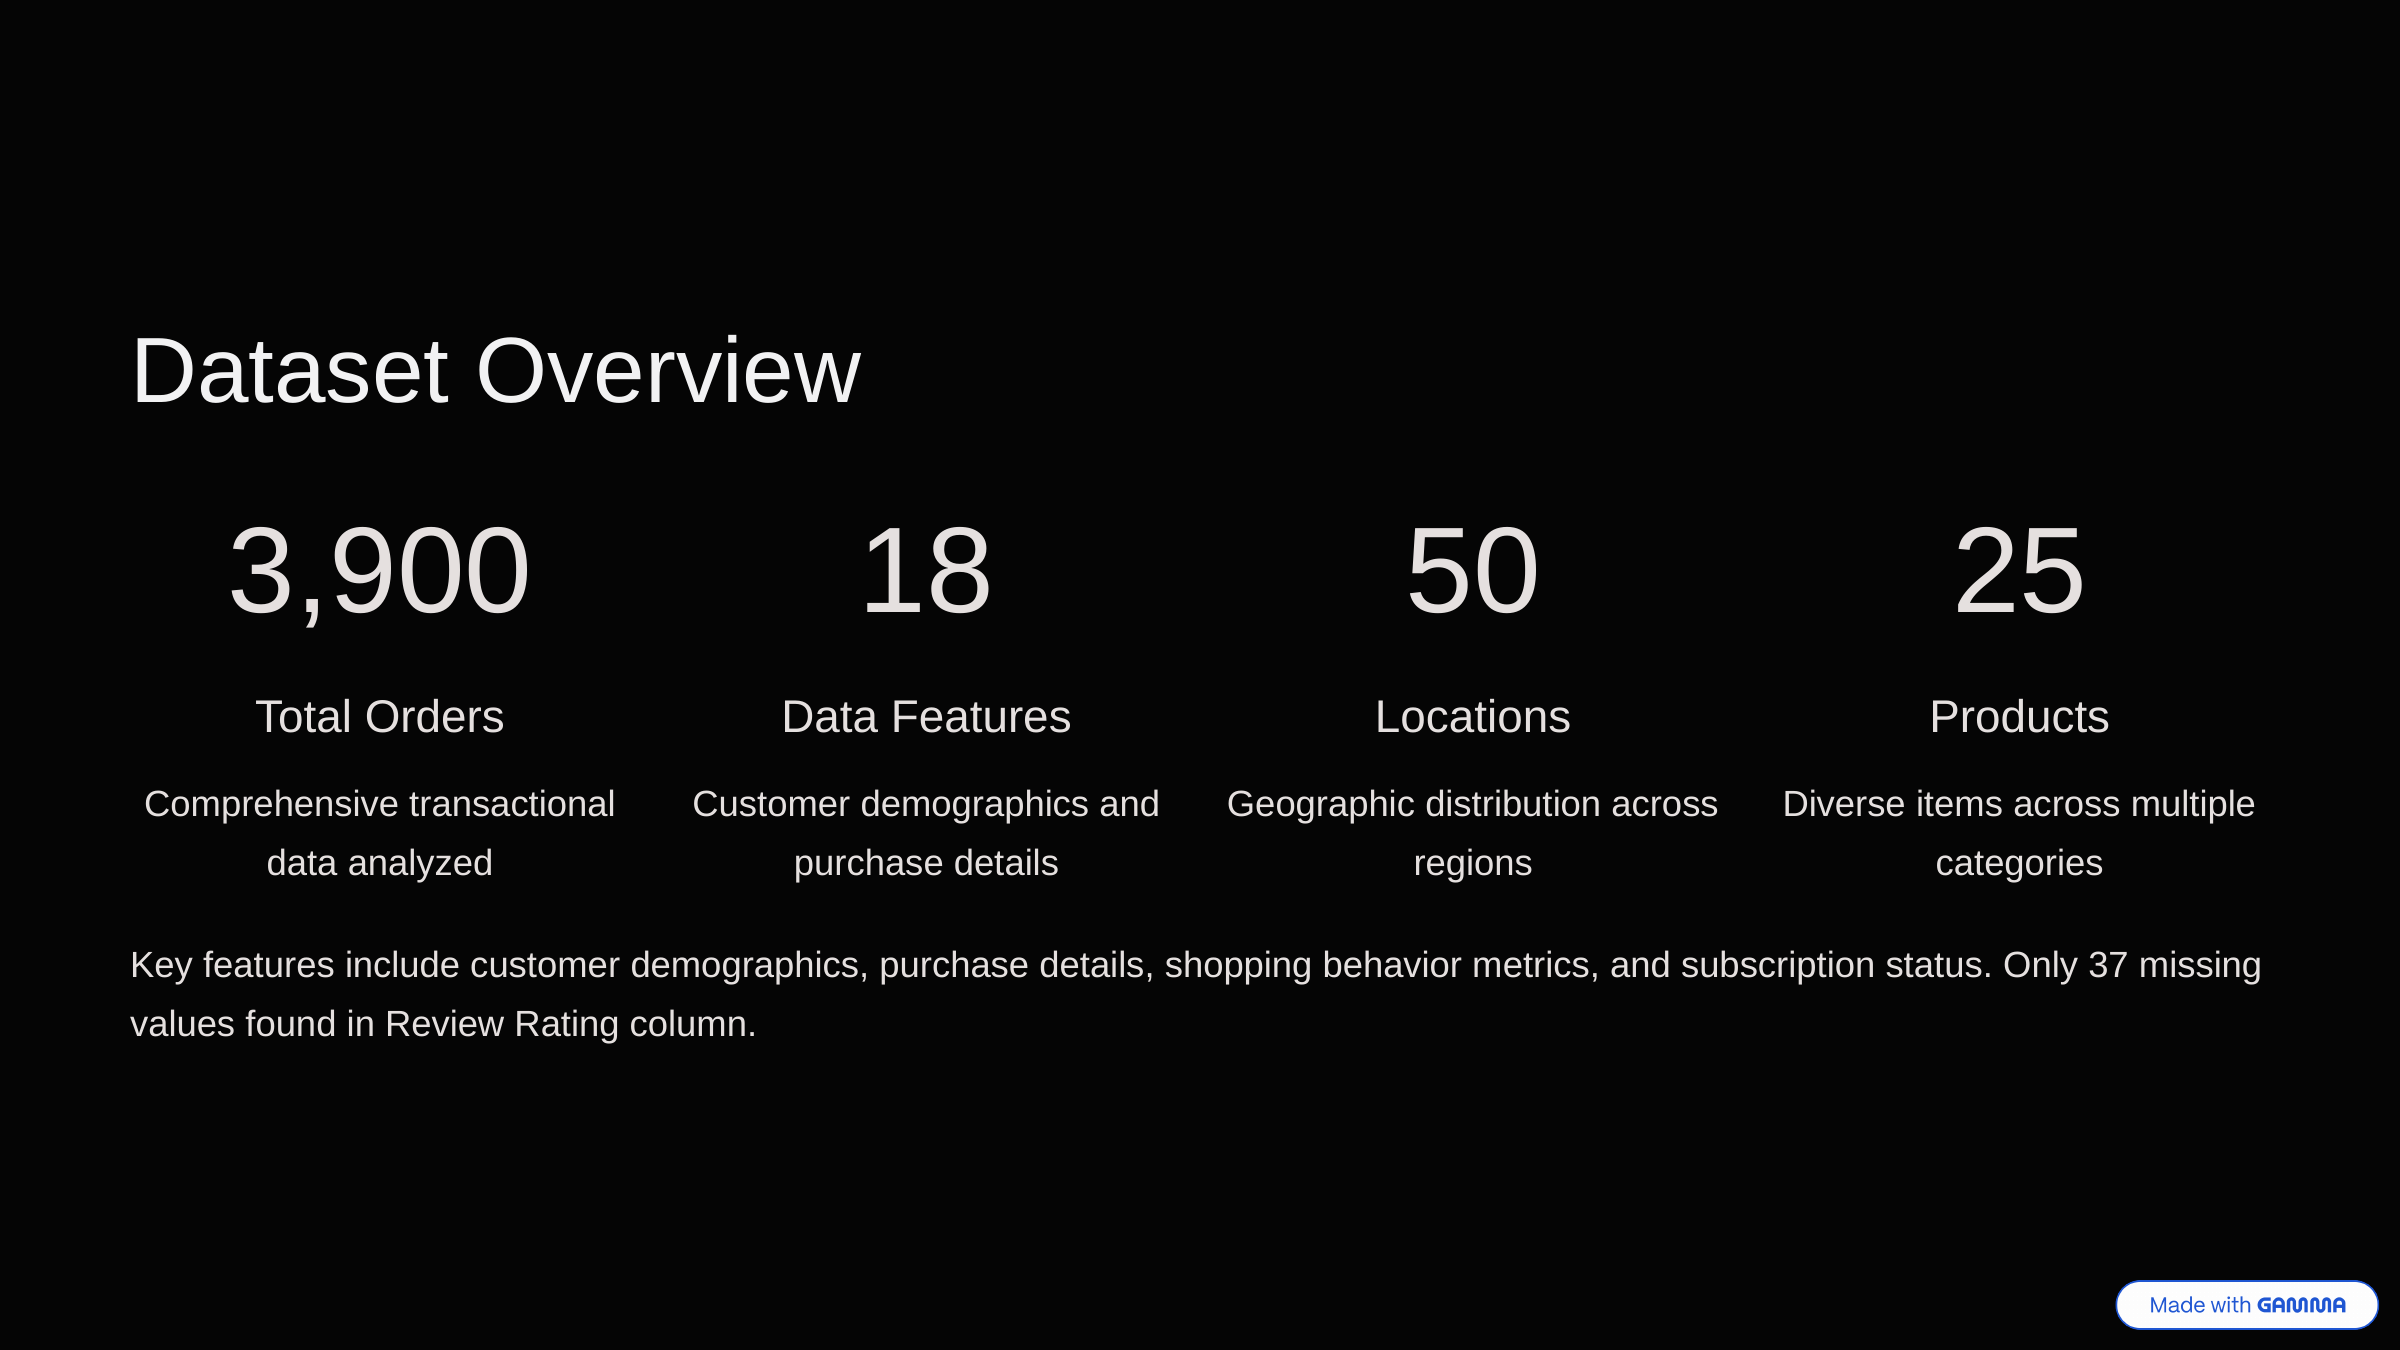

Dataset Overview
3,900
18
50
25
Total Orders
Data Features
Locations
Products
Comprehensive transactional data analyzed
Customer demographics and purchase details
Geographic distribution across regions
Diverse items across multiple categories
Key features include customer demographics, purchase details, shopping behavior metrics, and subscription status. Only 37 missing values found in Review Rating column.